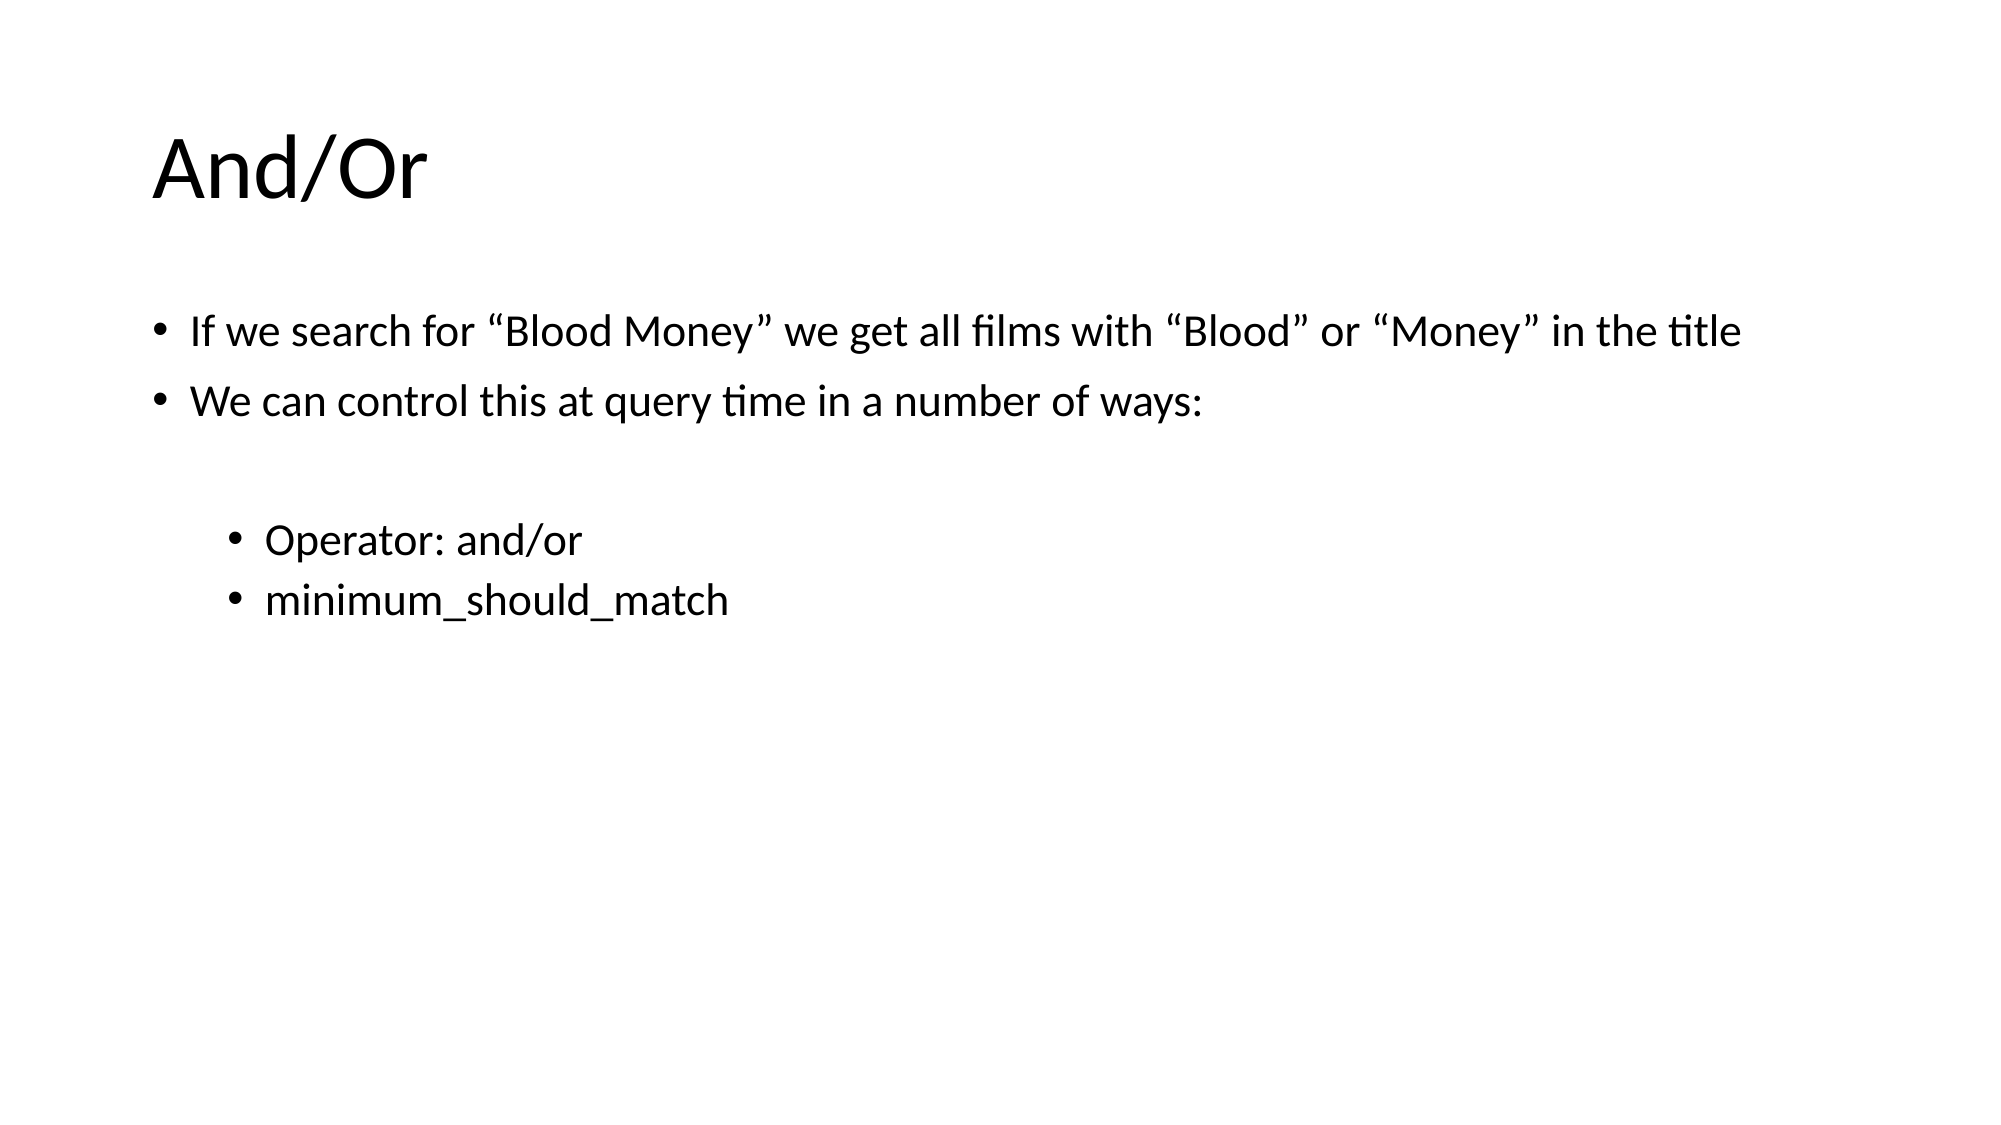

# And/Or
If we search for “Blood Money” we get all films with “Blood” or “Money” in the title
We can control this at query time in a number of ways:

Operator: and/or
minimum_should_match